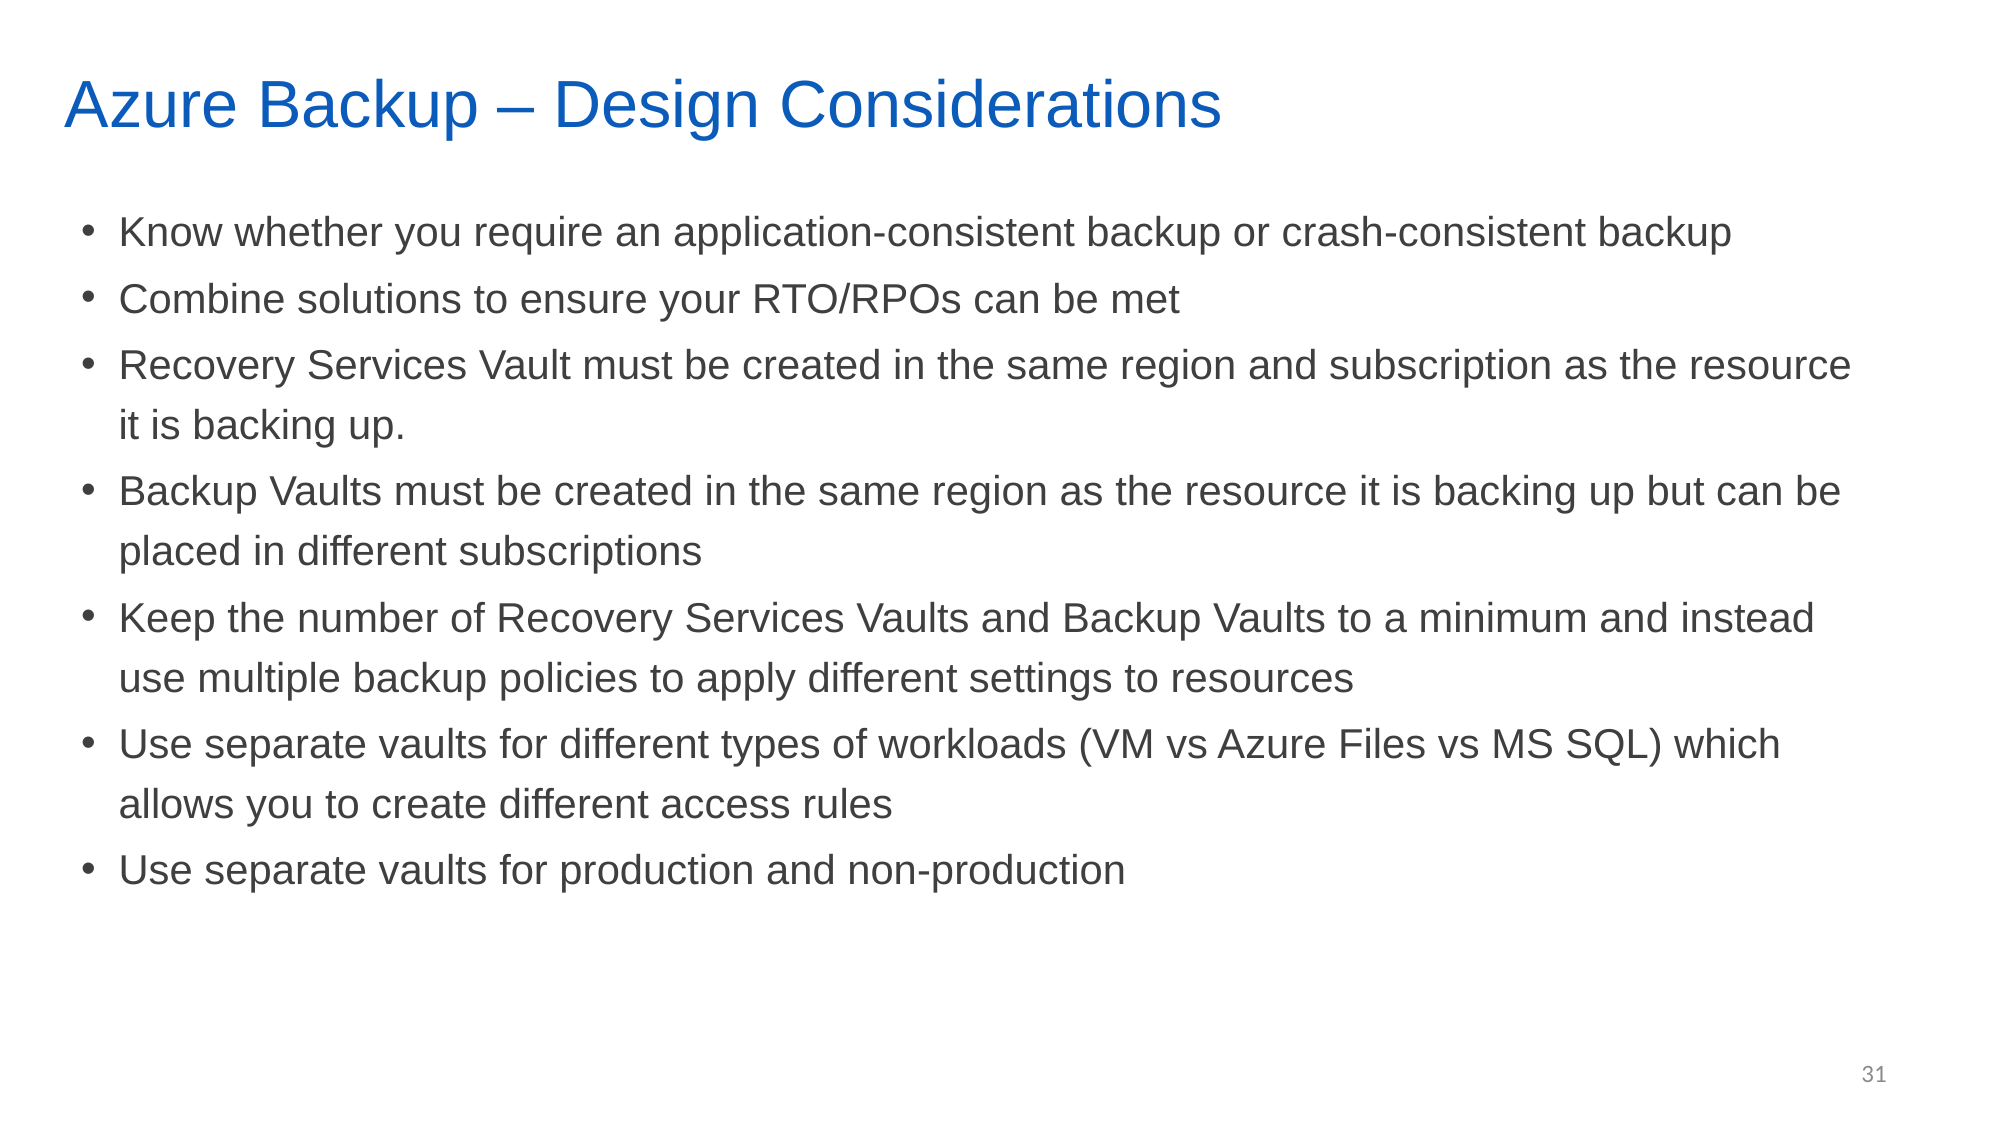

# Azure Backup – Design Considerations
Know whether you require an application-consistent backup or crash-consistent backup
Combine solutions to ensure your RTO/RPOs can be met
Recovery Services Vault must be created in the same region and subscription as the resource it is backing up.
Backup Vaults must be created in the same region as the resource it is backing up but can be placed in different subscriptions
Keep the number of Recovery Services Vaults and Backup Vaults to a minimum and instead use multiple backup policies to apply different settings to resources
Use separate vaults for different types of workloads (VM vs Azure Files vs MS SQL) which allows you to create different access rules
Use separate vaults for production and non-production
31